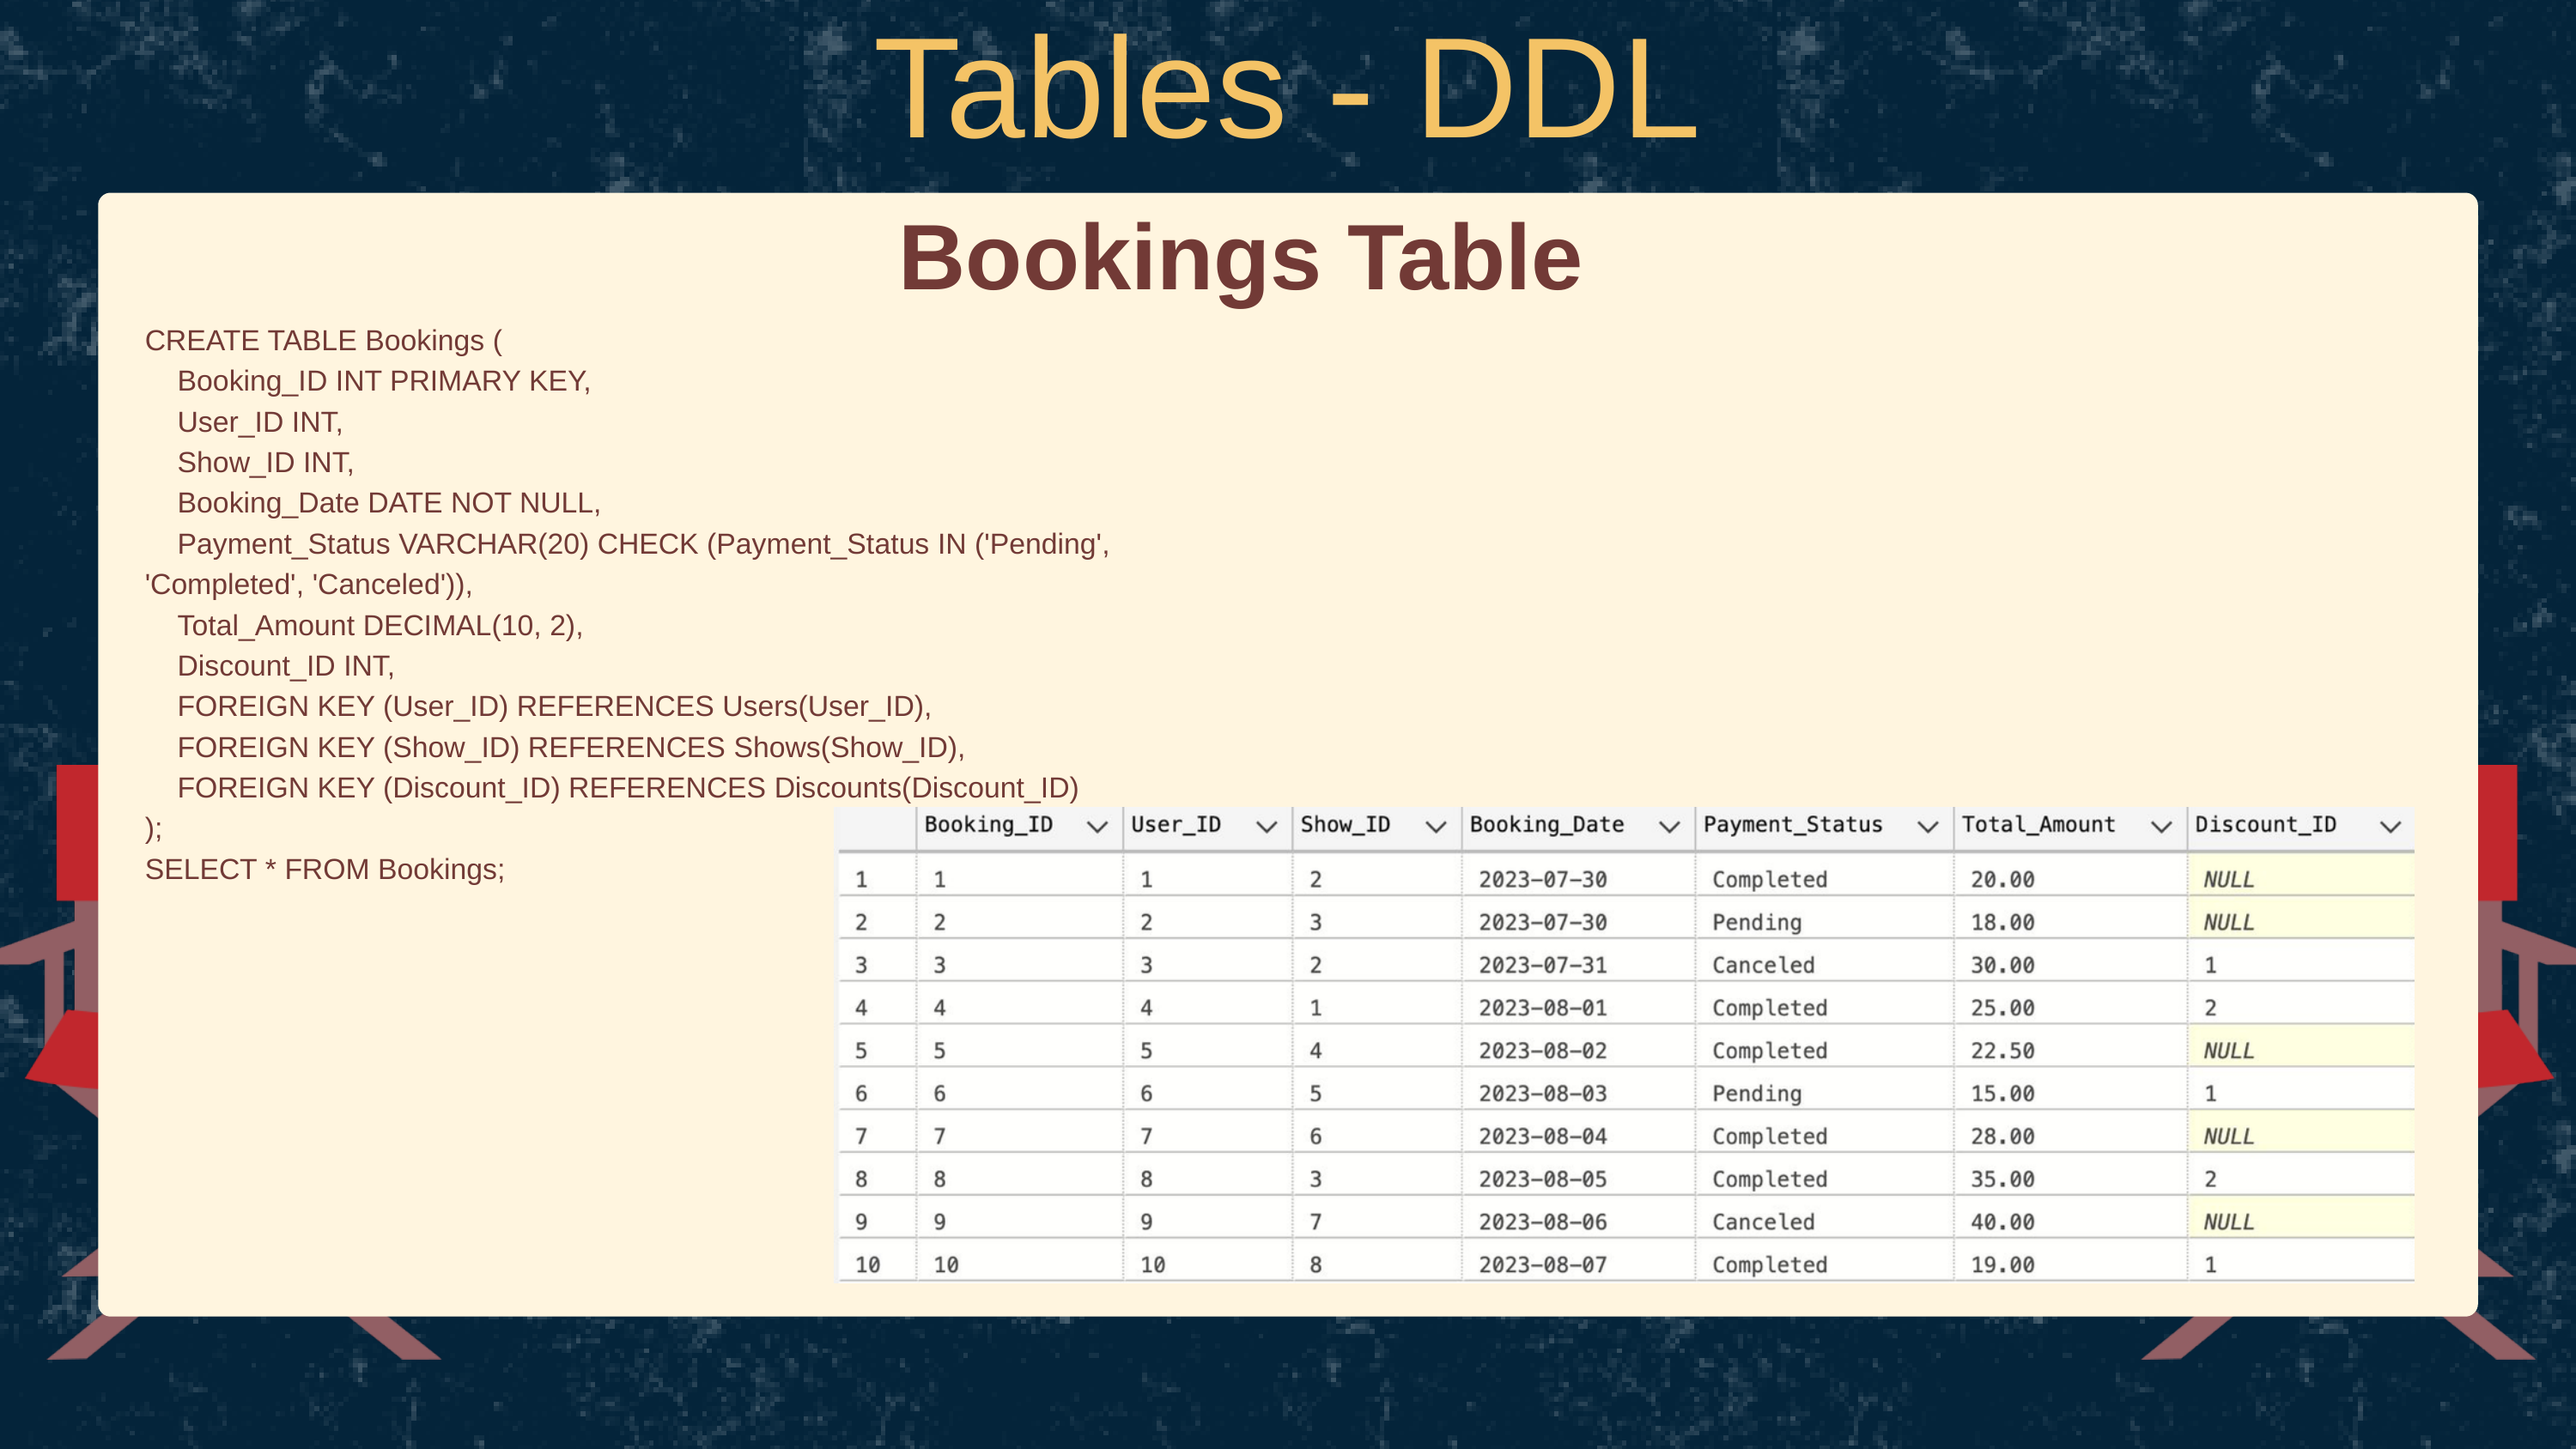

Tables - DDL
Bookings Table

CREATE TABLE Bookings (
    Booking_ID INT PRIMARY KEY,
    User_ID INT,
    Show_ID INT,
    Booking_Date DATE NOT NULL,
    Payment_Status VARCHAR(20) CHECK (Payment_Status IN ('Pending', 'Completed', 'Canceled')),
    Total_Amount DECIMAL(10, 2),
    Discount_ID INT,
    FOREIGN KEY (User_ID) REFERENCES Users(User_ID),
    FOREIGN KEY (Show_ID) REFERENCES Shows(Show_ID),
    FOREIGN KEY (Discount_ID) REFERENCES Discounts(Discount_ID)
);
SELECT * FROM Bookings;